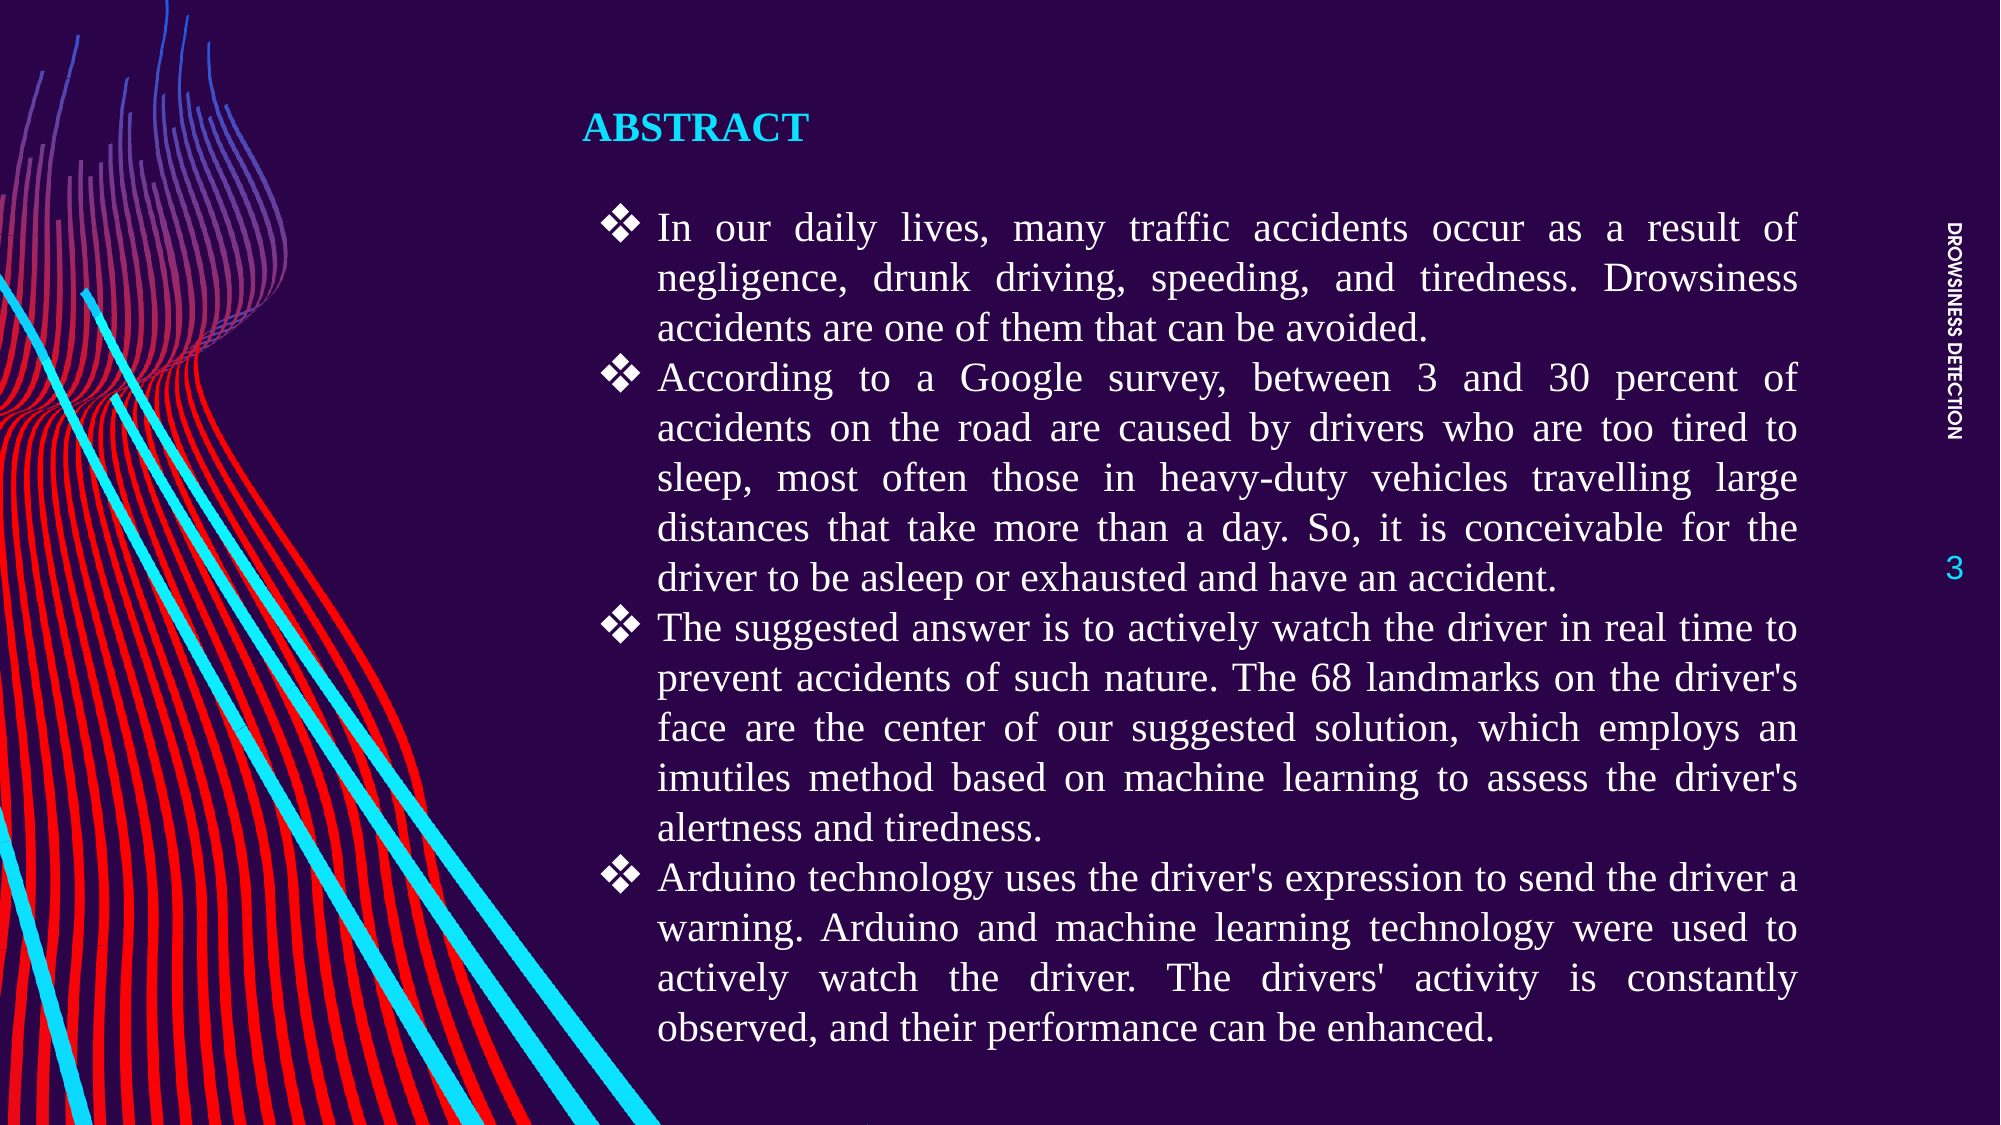

ABSTRACT

In our daily lives, many traffic accidents occur as a result of negligence, drunk driving, speeding, and tiredness. Drowsiness accidents are one of them that can be avoided.
According to a Google survey, between 3 and 30 percent of accidents on the road are caused by drivers who are too tired to sleep, most often those in heavy-duty vehicles travelling large distances that take more than a day. So, it is conceivable for the driver to be asleep or exhausted and have an accident.
The suggested answer is to actively watch the driver in real time to prevent accidents of such nature. The 68 landmarks on the driver's face are the center of our suggested solution, which employs an imutiles method based on machine learning to assess the driver's alertness and tiredness.
Arduino technology uses the driver's expression to send the driver a warning. Arduino and machine learning technology were used to actively watch the driver. The drivers' activity is constantly observed, and their performance can be enhanced.

                                 DROWSINESS DETECTION
3